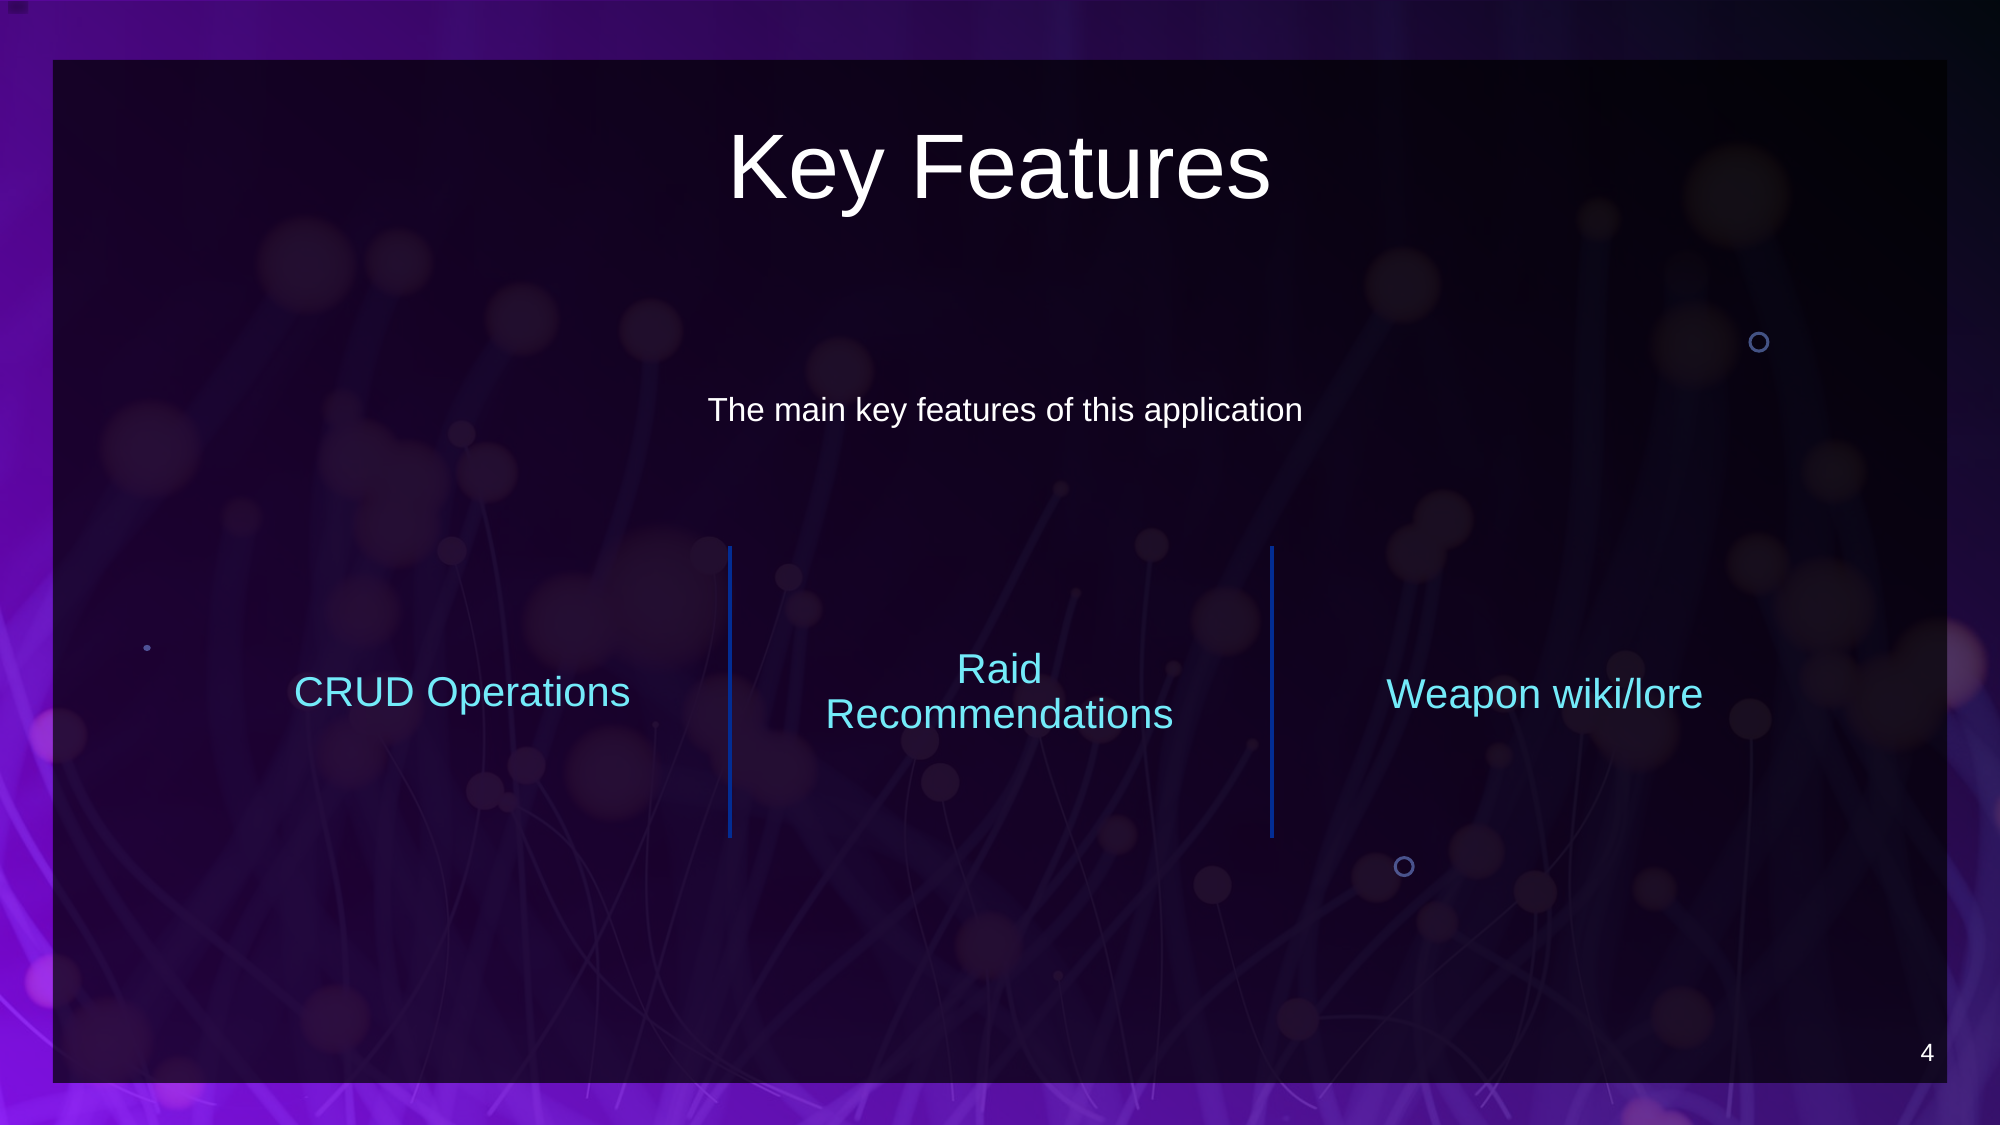

# Key Features
The main key features of this application

Raid Recommendations
CRUD Operations

Weapon wiki/lore

4